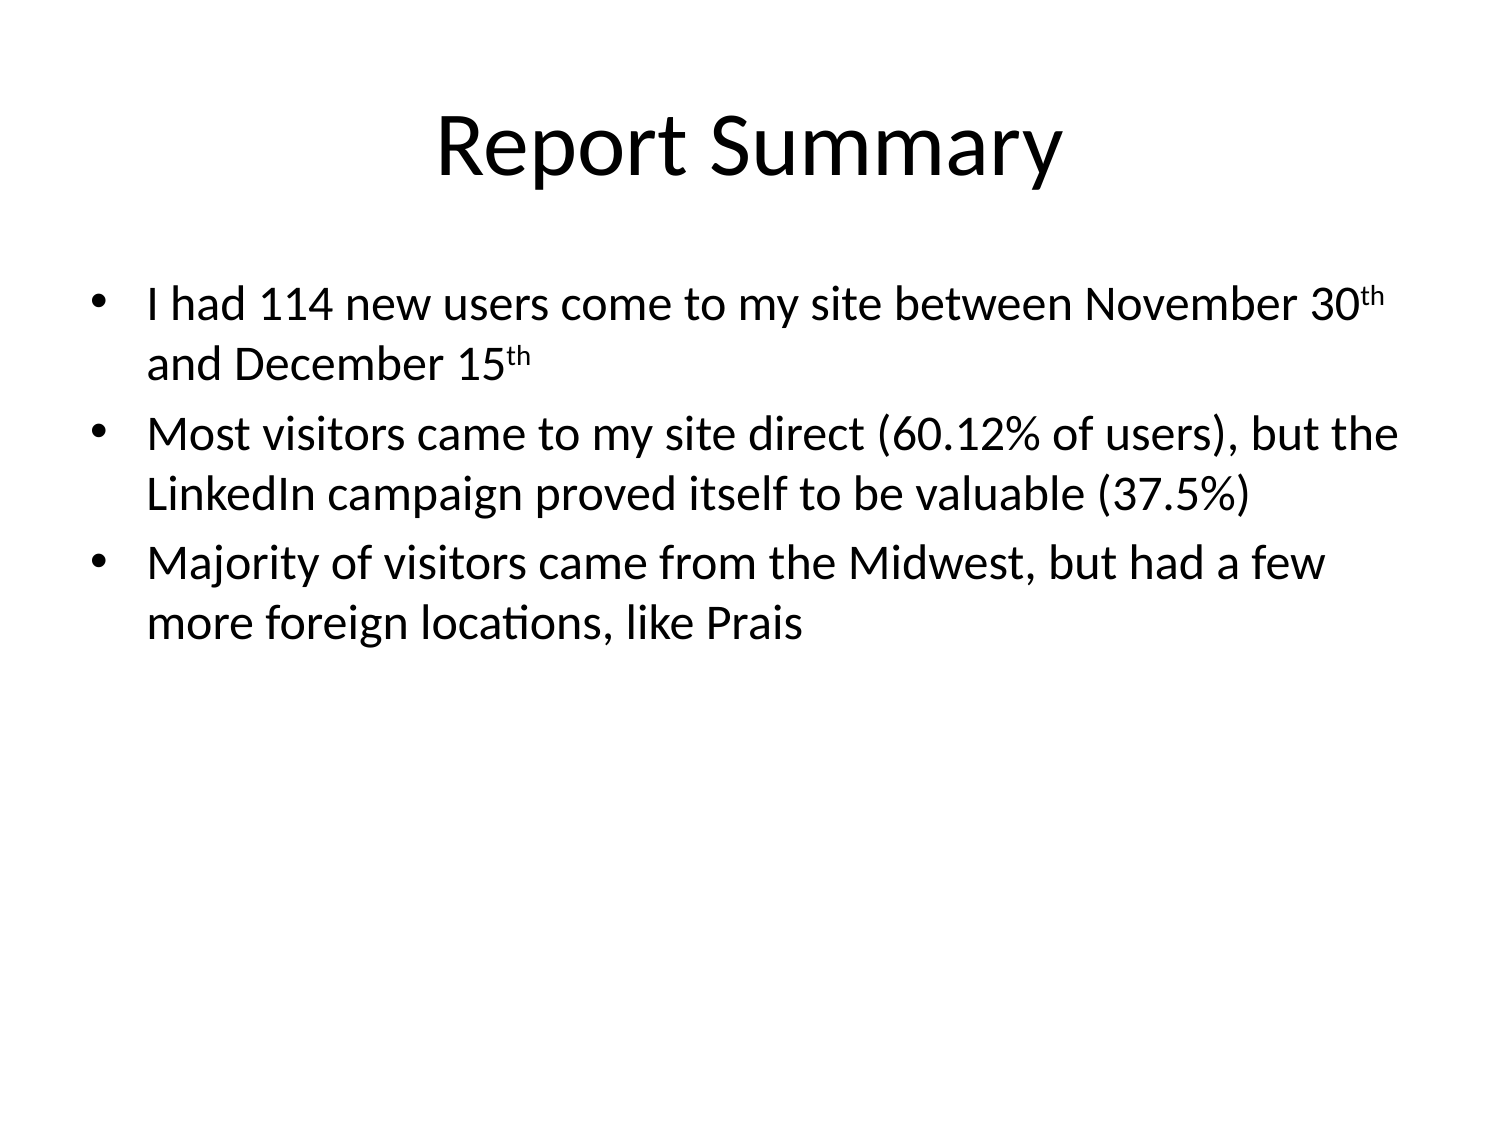

# Report Summary
I had 114 new users come to my site between November 30th and December 15th
Most visitors came to my site direct (60.12% of users), but the LinkedIn campaign proved itself to be valuable (37.5%)
Majority of visitors came from the Midwest, but had a few more foreign locations, like Prais